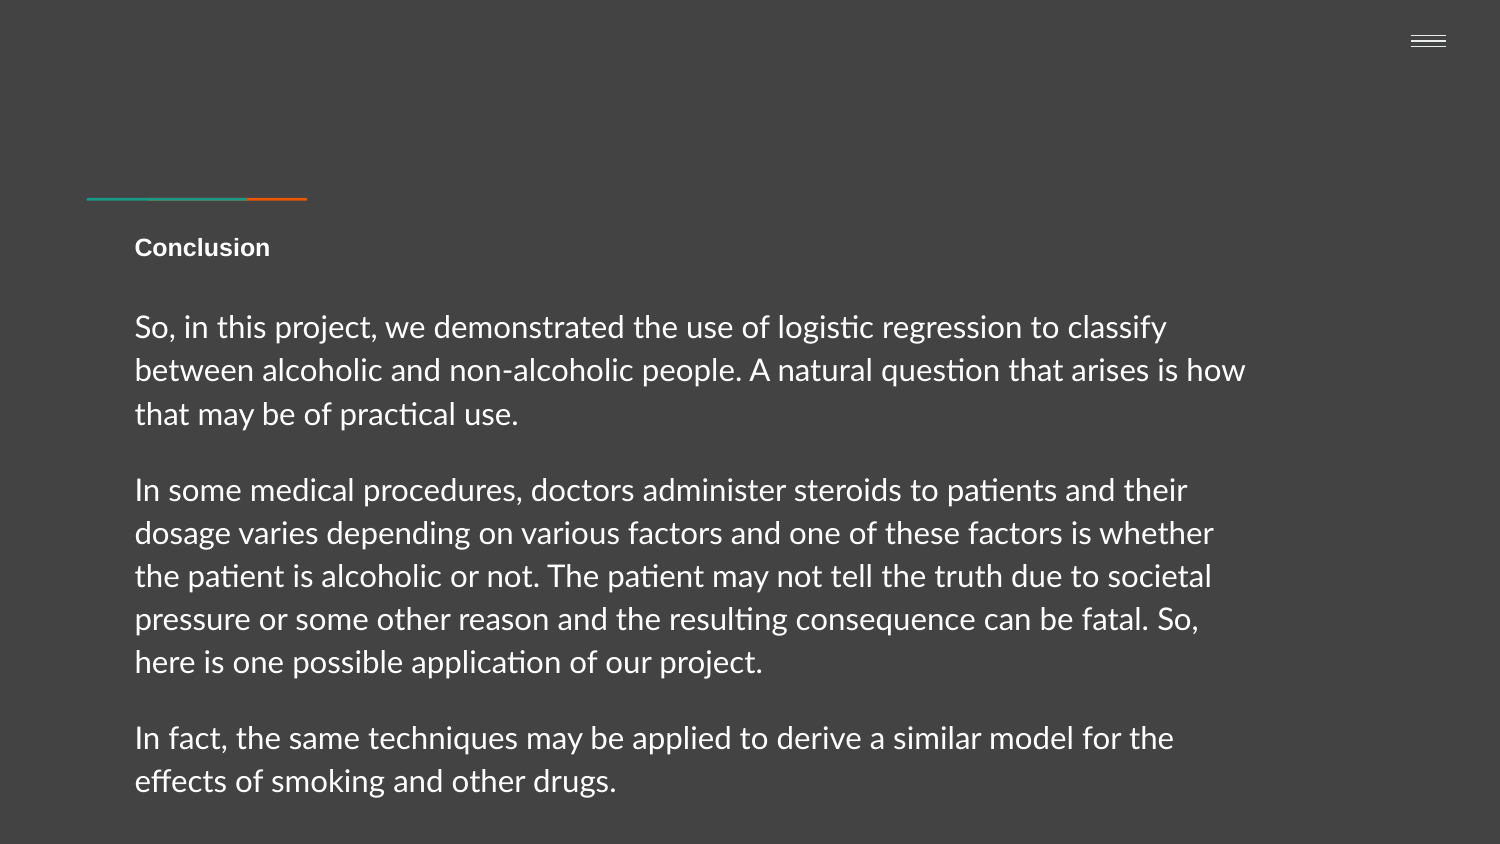

# Conclusion
So, in this project, we demonstrated the use of logistic regression to classify between alcoholic and non-alcoholic people. A natural question that arises is how that may be of practical use.
In some medical procedures, doctors administer steroids to patients and their dosage varies depending on various factors and one of these factors is whether the patient is alcoholic or not. The patient may not tell the truth due to societal pressure or some other reason and the resulting consequence can be fatal. So, here is one possible application of our project.
In fact, the same techniques may be applied to derive a similar model for the effects of smoking and other drugs.